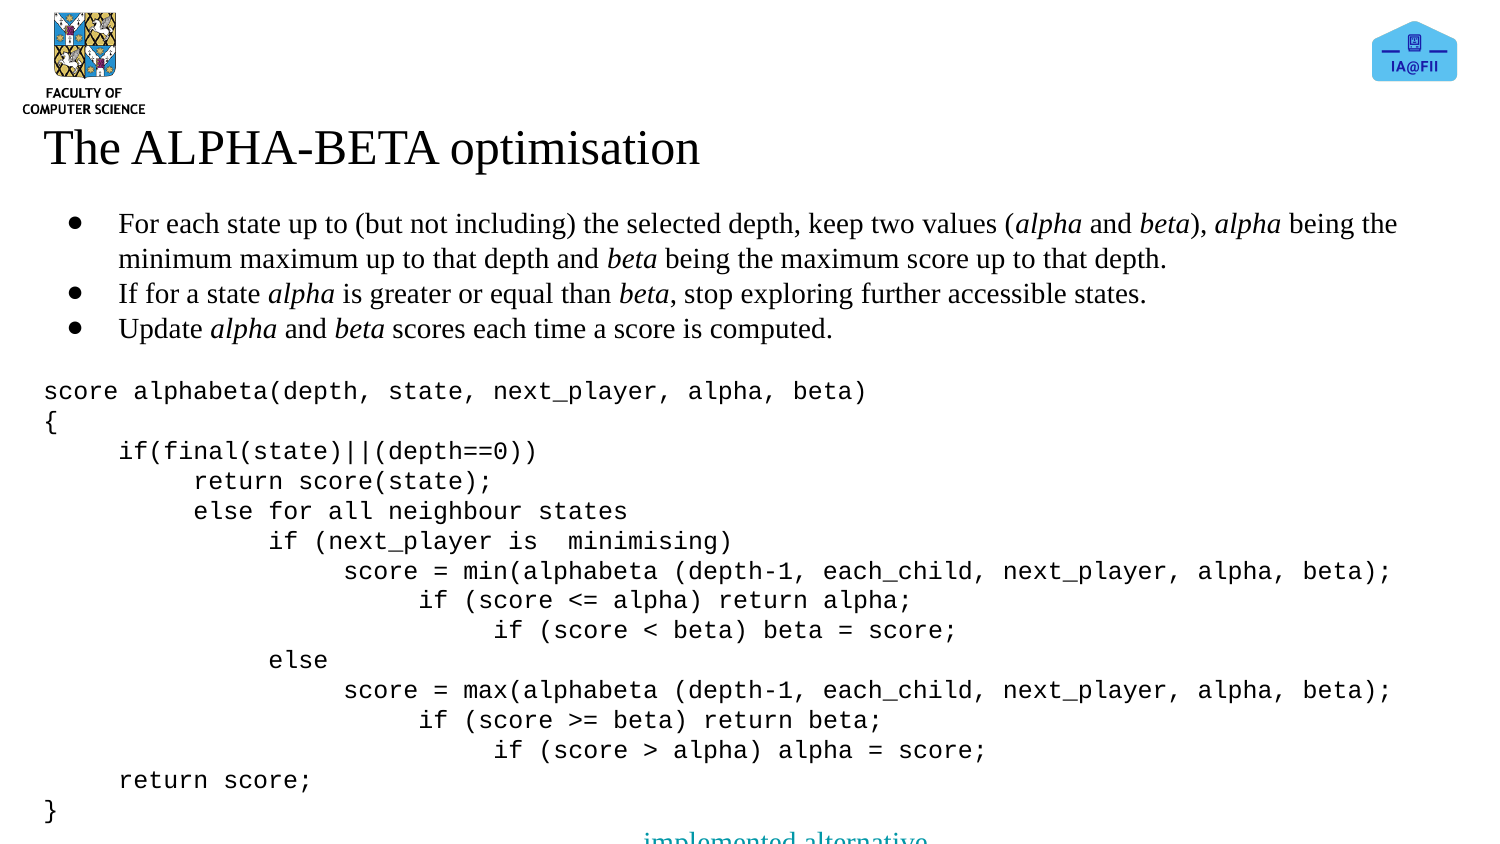

The ALPHA-BETA optimisation

For each state up to (but not including) the selected depth, keep two values (alpha and beta), alpha being the minimum maximum up to that depth and beta being the maximum score up to that depth.
If for a state alpha is greater or equal than beta, stop exploring further accessible states.
Update alpha and beta scores each time a score is computed.

score alphabeta(depth, state, next_player, alpha, beta)
{
if(final(state)||(depth==0))
	return score(state);
	else for all neighbour states
	if (next_player is  minimising)
score = min(alphabeta (depth-1, each_child, next_player, alpha, beta);	if (score <= alpha) return alpha;
			if (score < beta) beta = score;
	else
score = max(alphabeta (depth-1, each_child, next_player, alpha, beta);	if (score >= beta) return beta;
			if (score > alpha) alpha = score;
return score;
}													implemented alternative